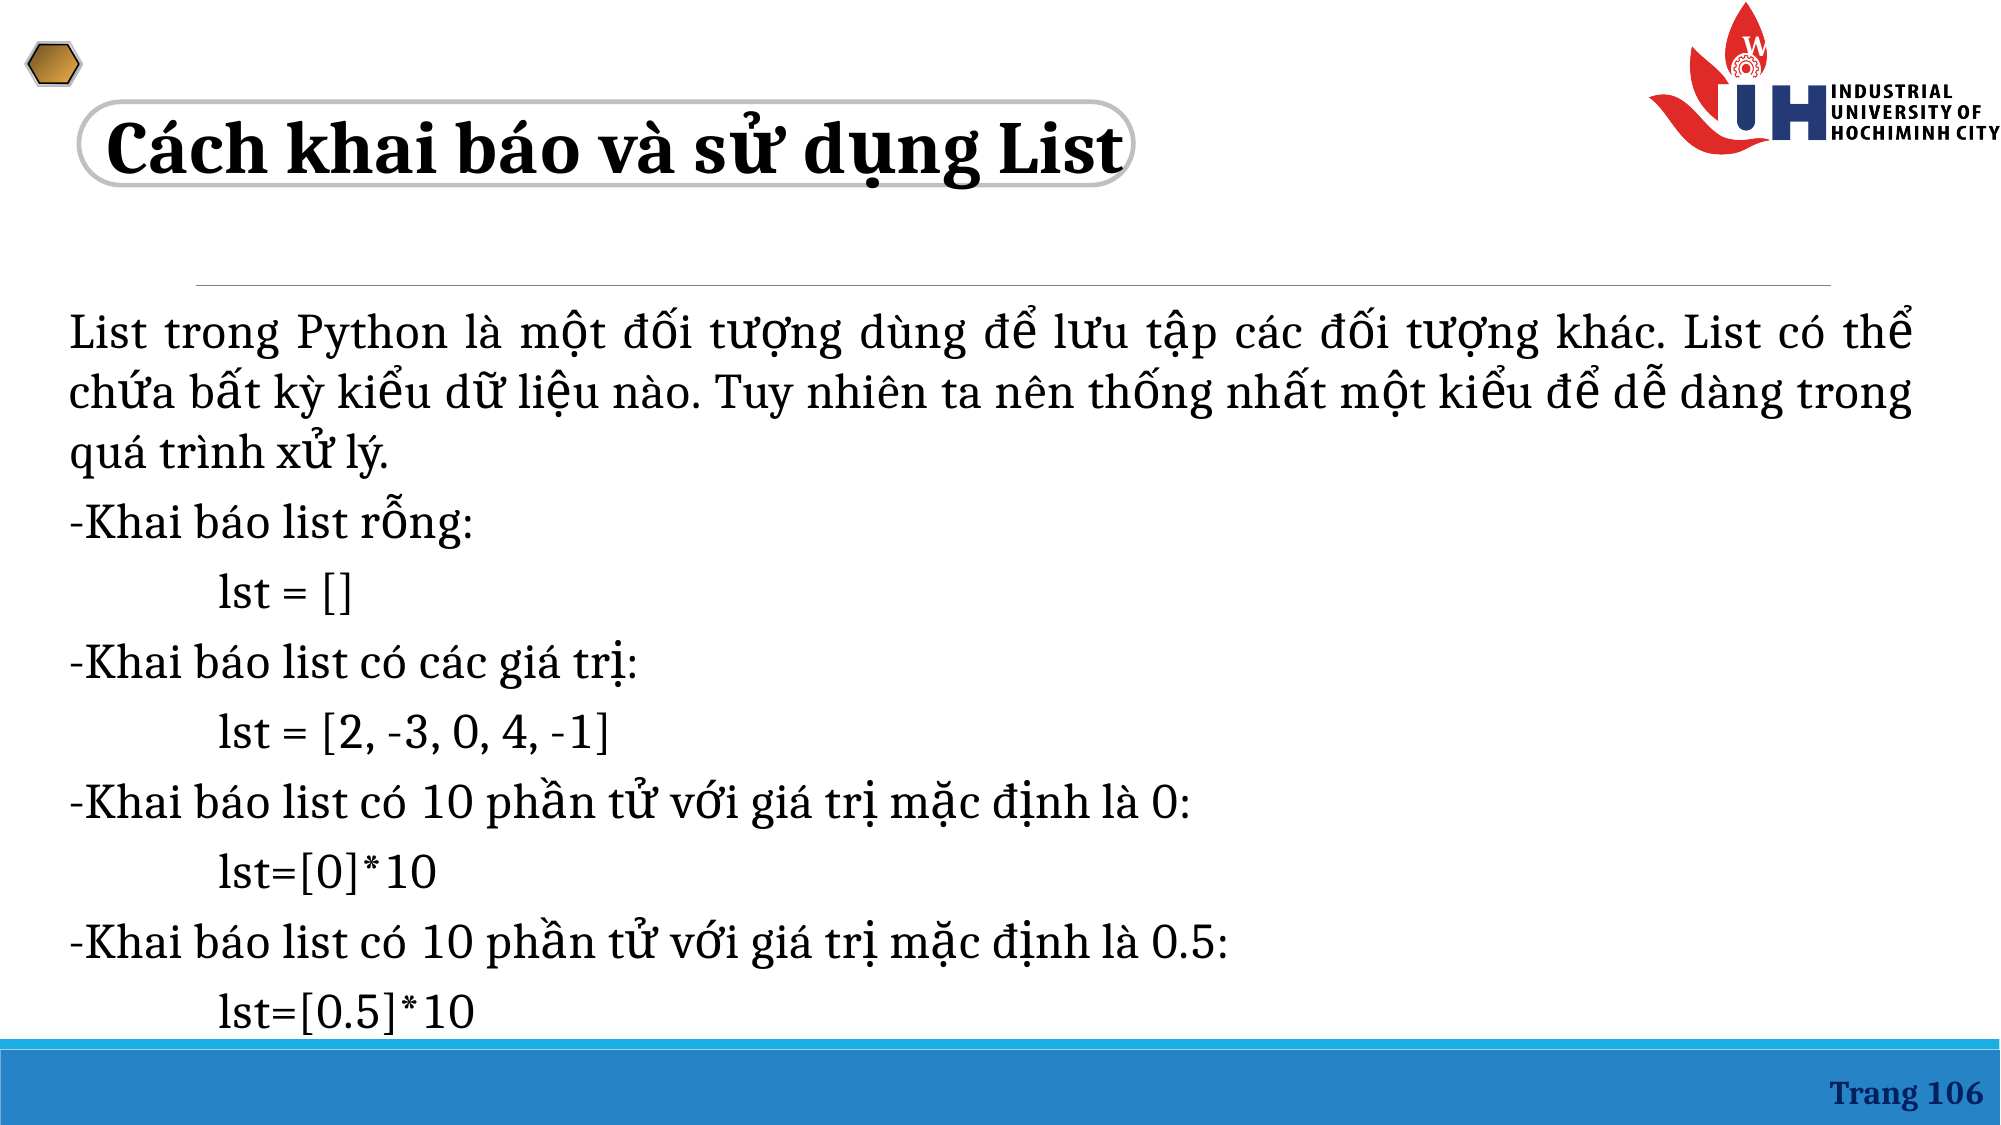

Cách khai báo và sử dụng List
List trong Python là một đối tượng dùng để lưu tập các đối tượng khác. List có thể chứa bất kỳ kiểu dữ liệu nào. Tuy nhiên ta nên thống nhất một kiểu để dễ dàng trong quá trình xử lý.
-Khai báo list rỗng:
	lst = []
-Khai báo list có các giá trị:
	lst = [2, -3, 0, 4, -1]
-Khai báo list có 10 phần tử với giá trị mặc định là 0:
	lst=[0]*10
-Khai báo list có 10 phần tử với giá trị mặc định là 0.5:
	lst=[0.5]*10

Trang 106